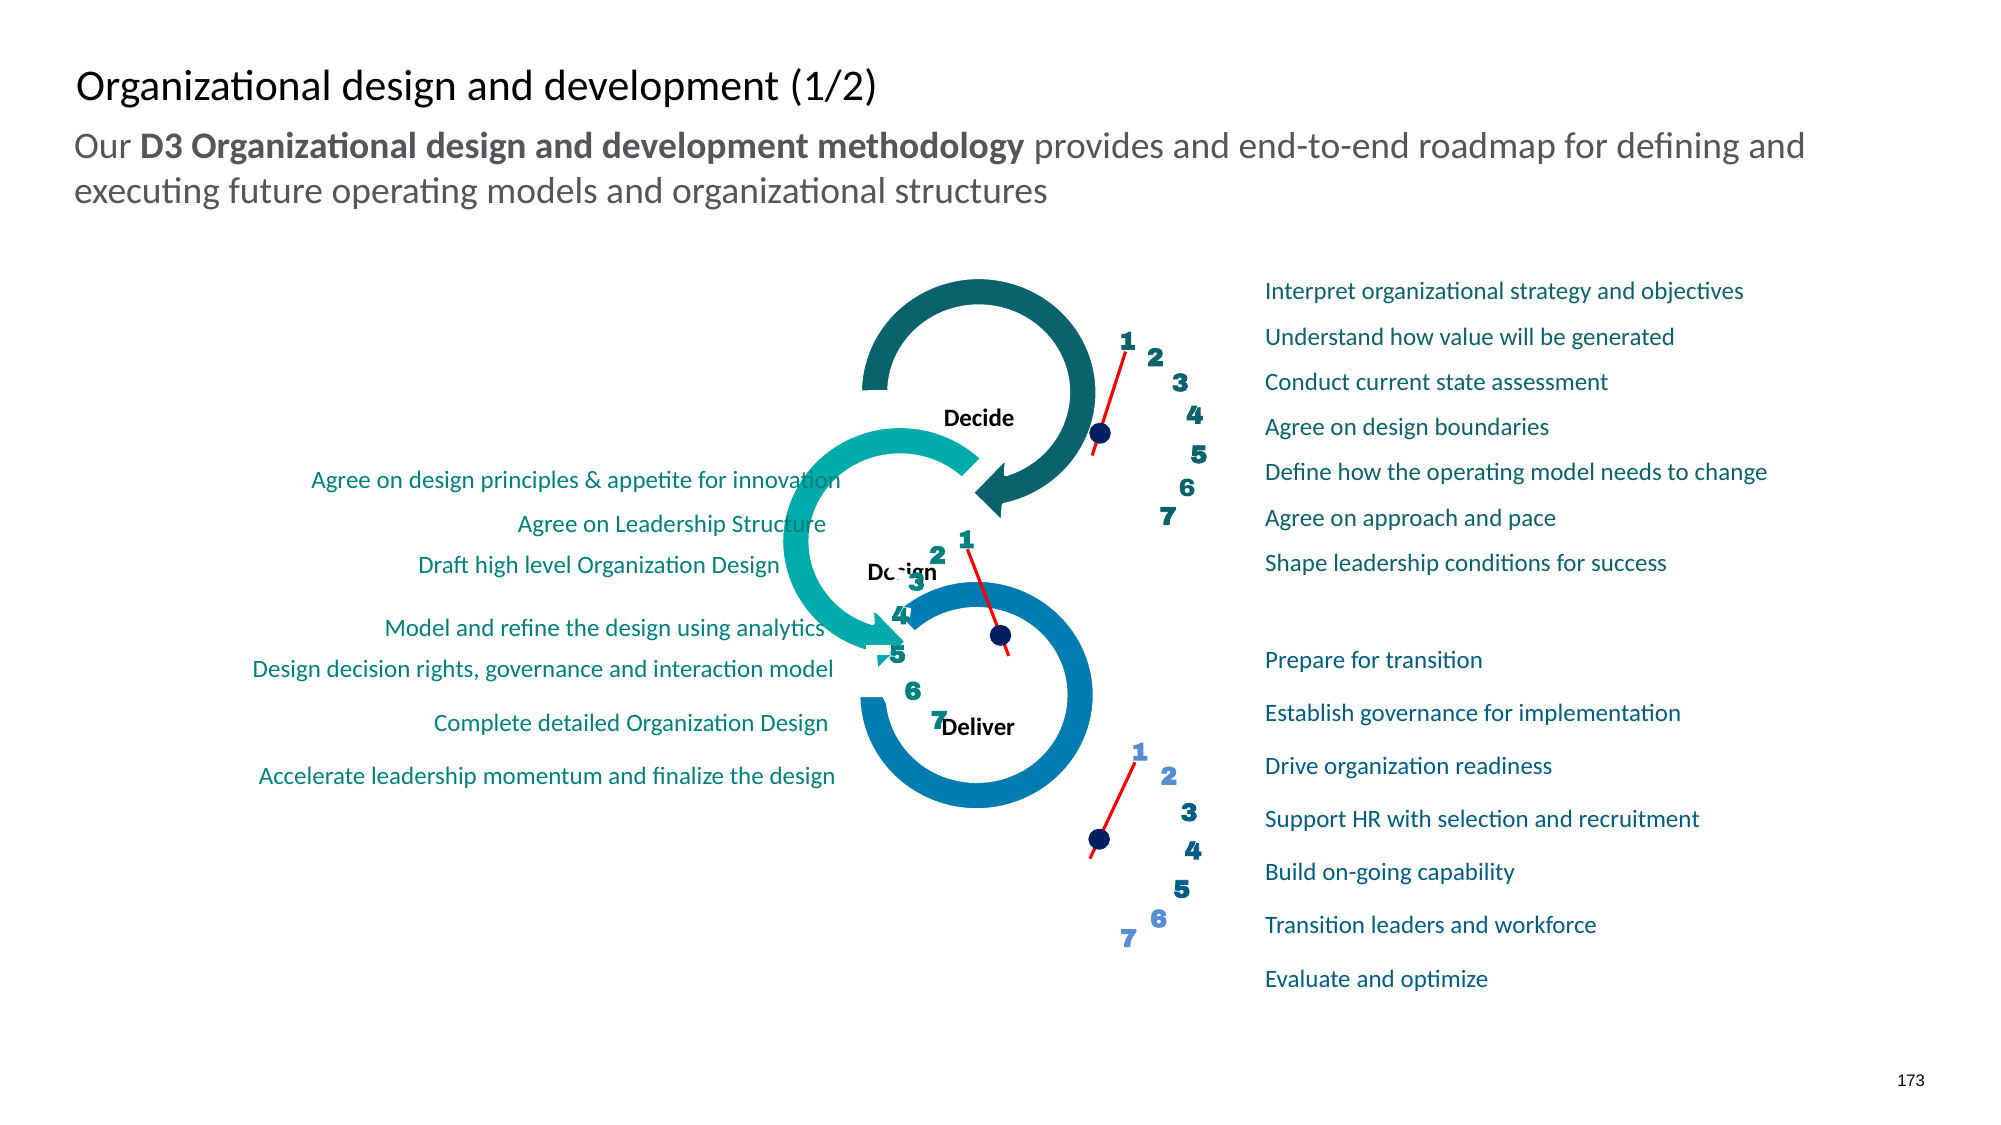

# Organizational design and development (1/2)
Our D3 Organizational design and development methodology provides and end-to-end roadmap for defining and executing future operating models and organizational structures
Decide
Design
Deliver
1
2
3
4

5
6
7
1
2
3
4

5
6
7
1
2
3

4
5
6
7
Interpret organizational strategy and objectives
Understand how value will be generated
Conduct current state assessment
Agree on design boundaries
Define how the operating model needs to change
Agree on design principles & appetite for innovation
Agree on approach and pace
Agree on Leadership Structure
Shape leadership conditions for success
Draft high level Organization Design
Model and refine the design using analytics
Prepare for transition
Design decision rights, governance and interaction model
Establish governance for implementation
Complete detailed Organization Design
Drive organization readiness
Accelerate leadership momentum and finalize the design
Support HR with selection and recruitment
Build on-going capability
Transition leaders and workforce
Evaluate and optimize